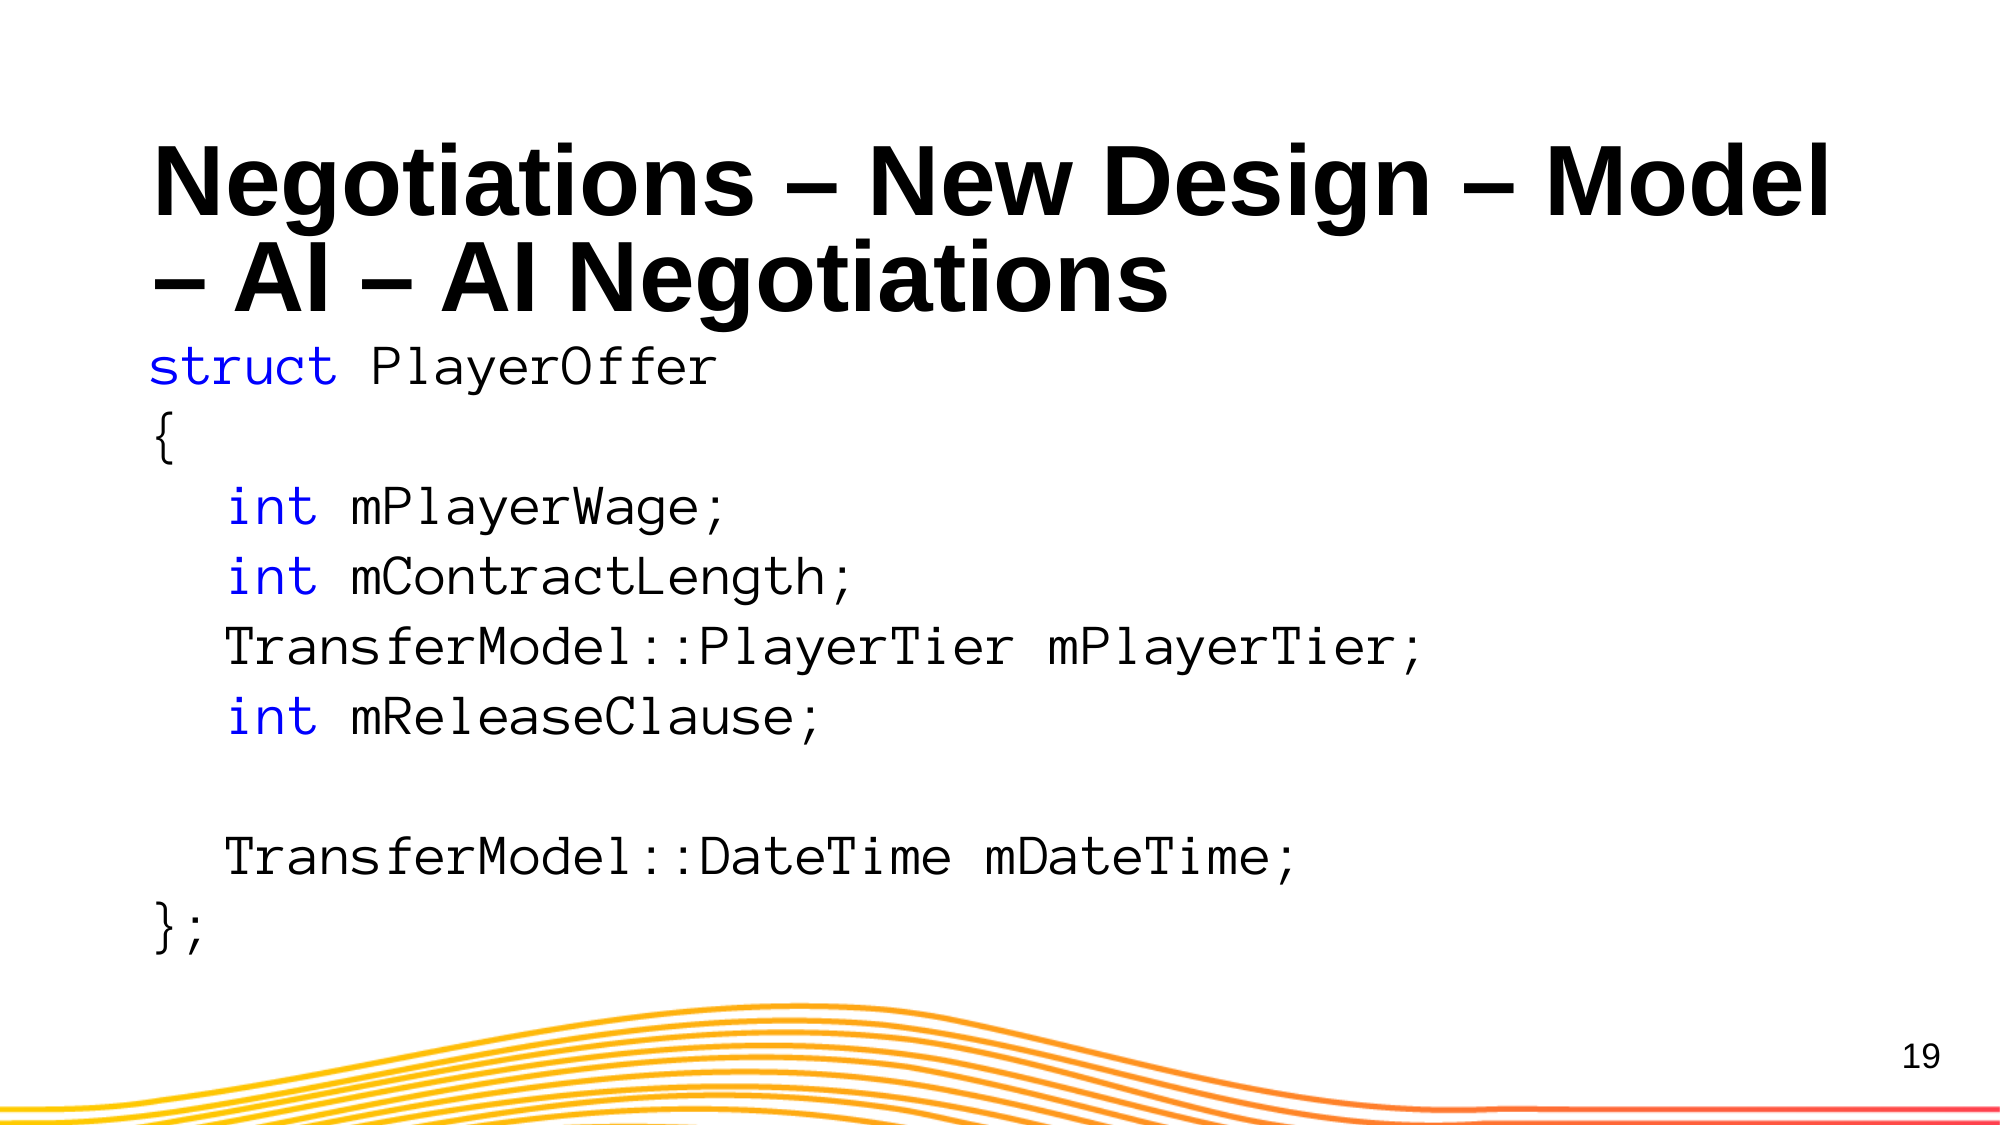

Negotiations – New Design – Model – AI – AI Negotiations
struct PlayerOffer
{
int mPlayerWage;
int mContractLength;
TransferModel::PlayerTier mPlayerTier;
int mReleaseClause;

TransferModel::DateTime mDateTime;
};
19